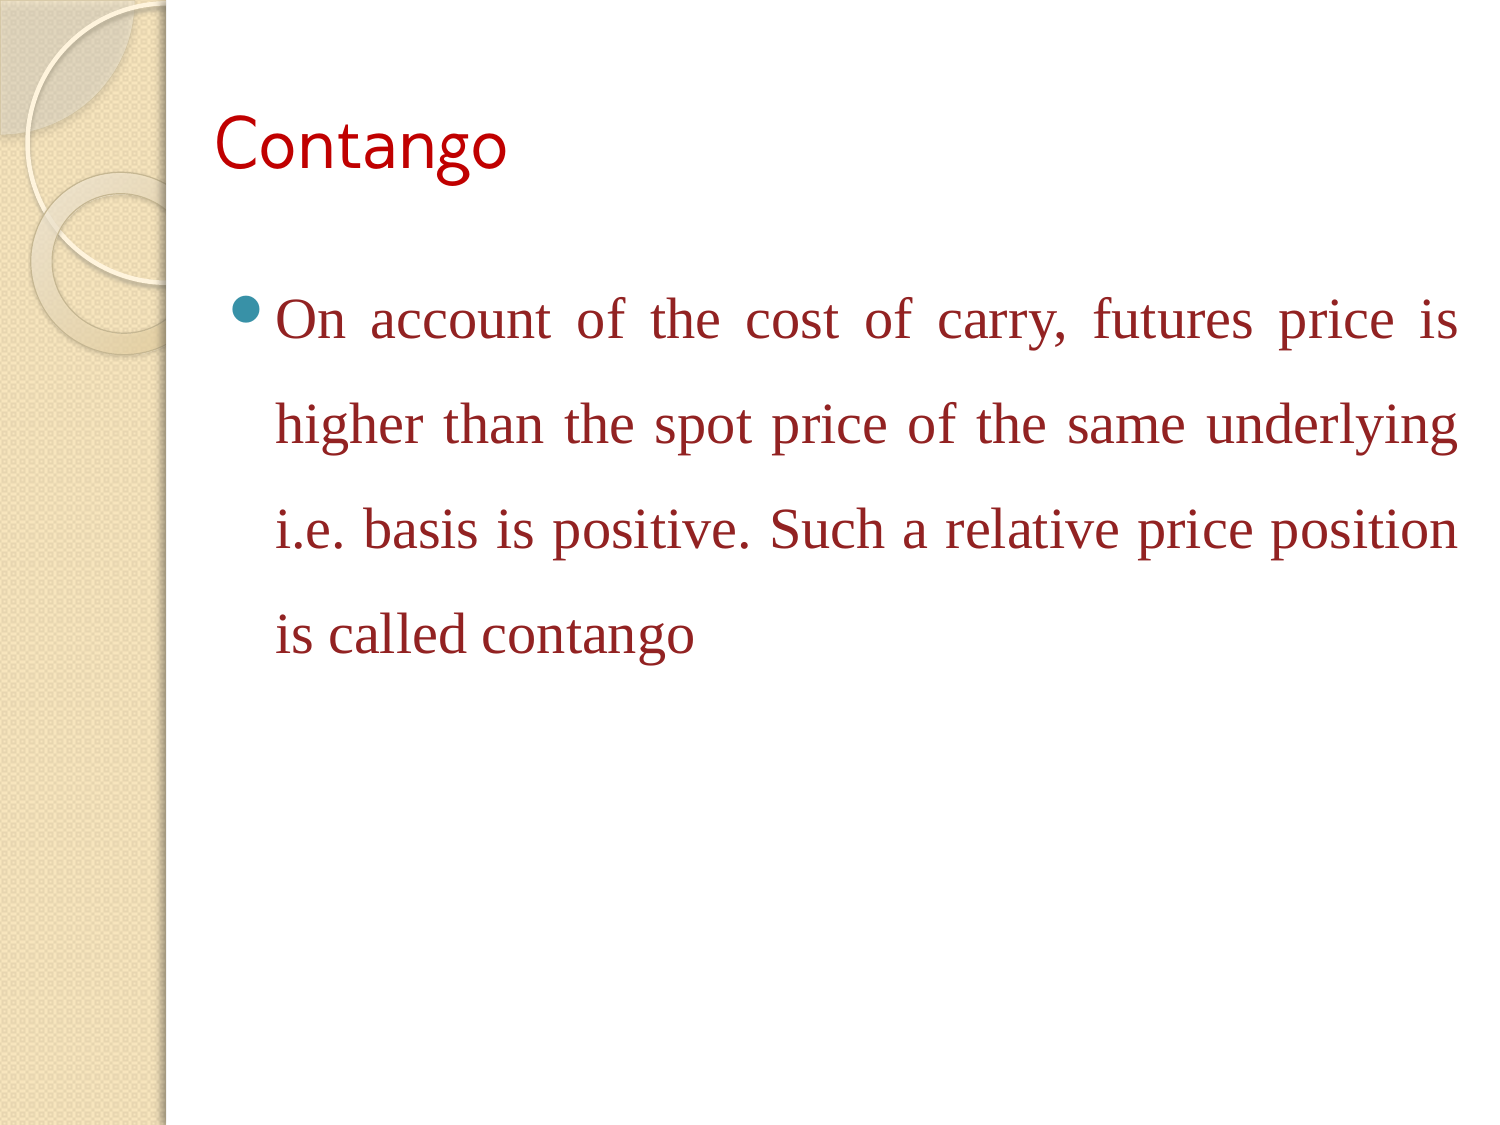

# Contango
On account of the cost of carry, futures price is higher than the spot price of the same underlying i.e. basis is positive. Such a relative price position is called contango